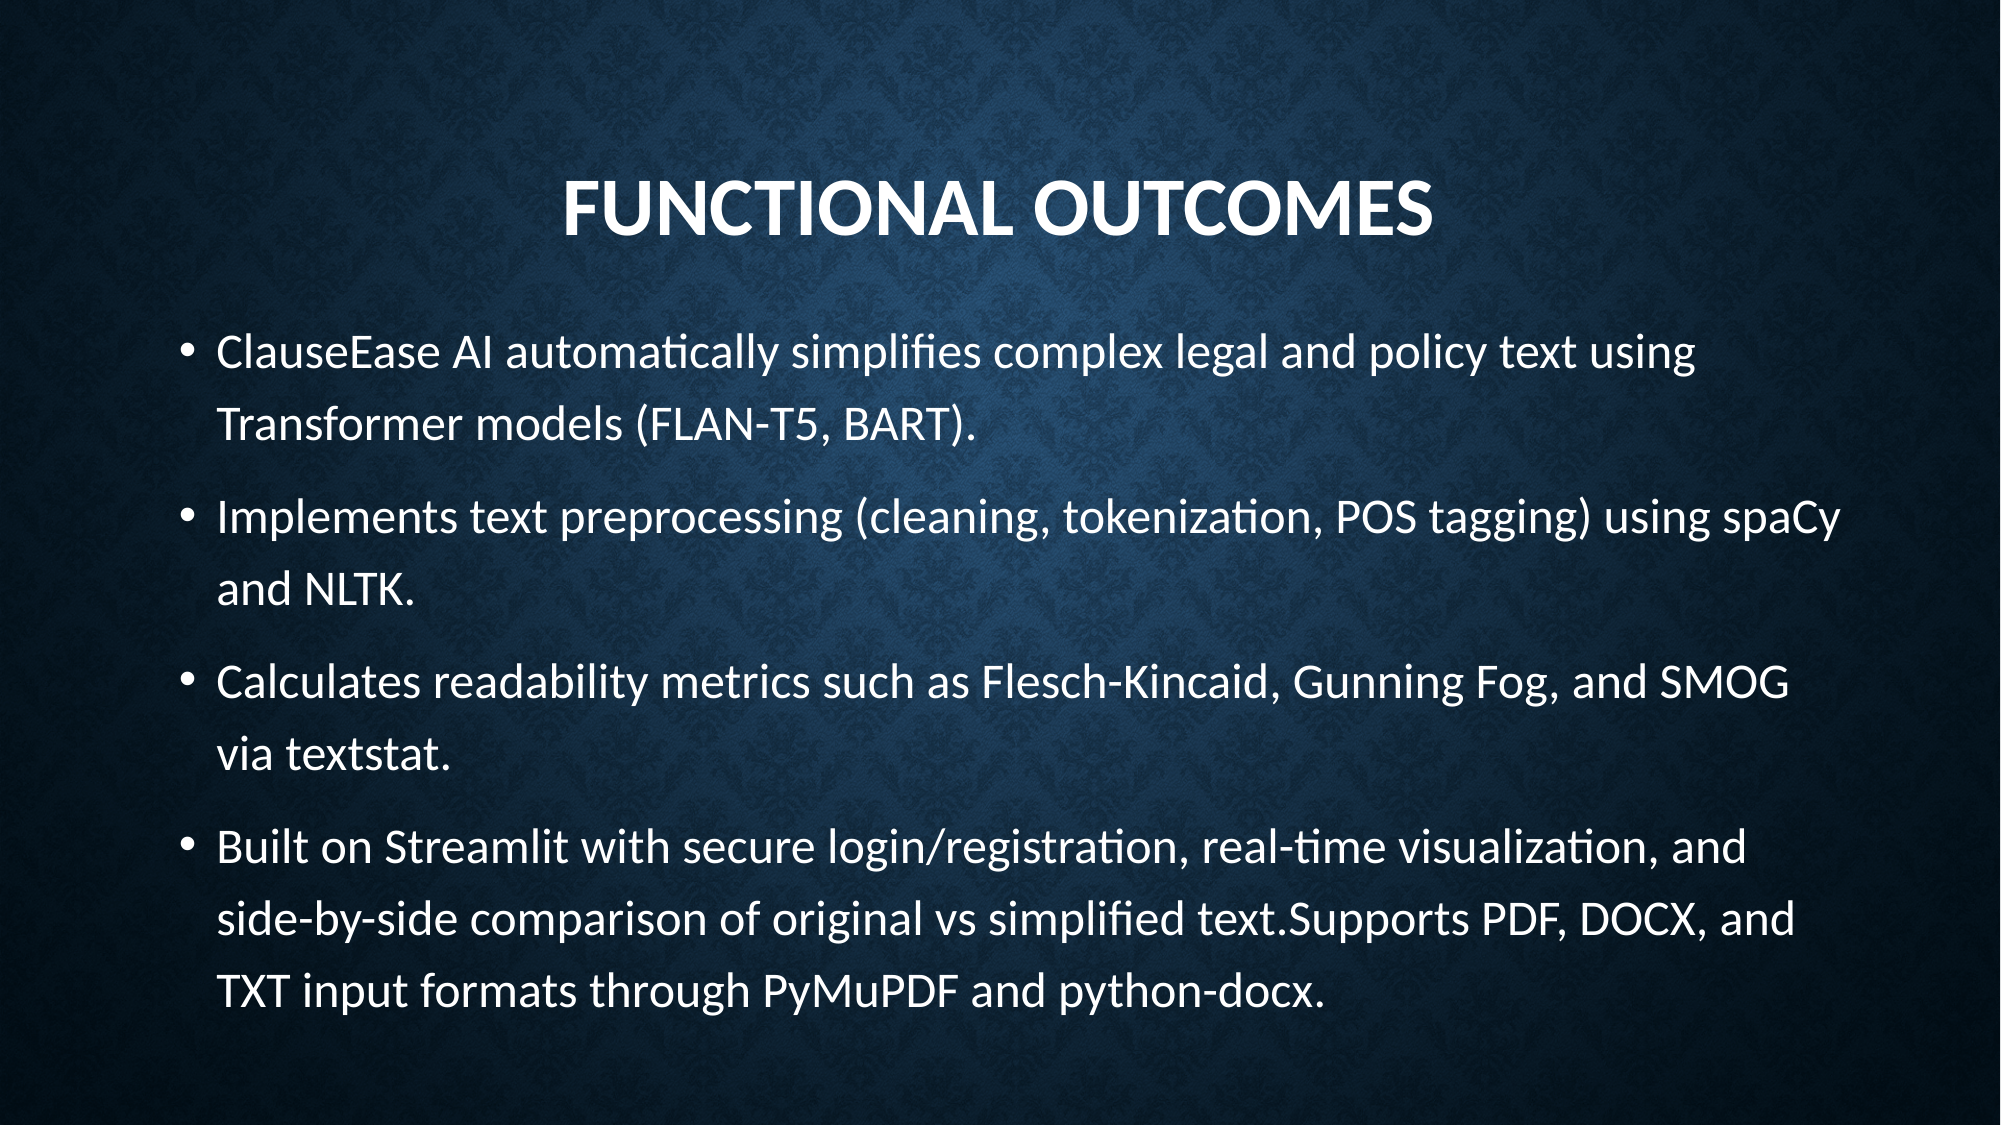

# Functional Outcomes
ClauseEase AI automatically simplifies complex legal and policy text using Transformer models (FLAN-T5, BART).
Implements text preprocessing (cleaning, tokenization, POS tagging) using spaCy and NLTK.
Calculates readability metrics such as Flesch-Kincaid, Gunning Fog, and SMOG via textstat.
Built on Streamlit with secure login/registration, real-time visualization, and side-by-side comparison of original vs simplified text.Supports PDF, DOCX, and TXT input formats through PyMuPDF and python-docx.